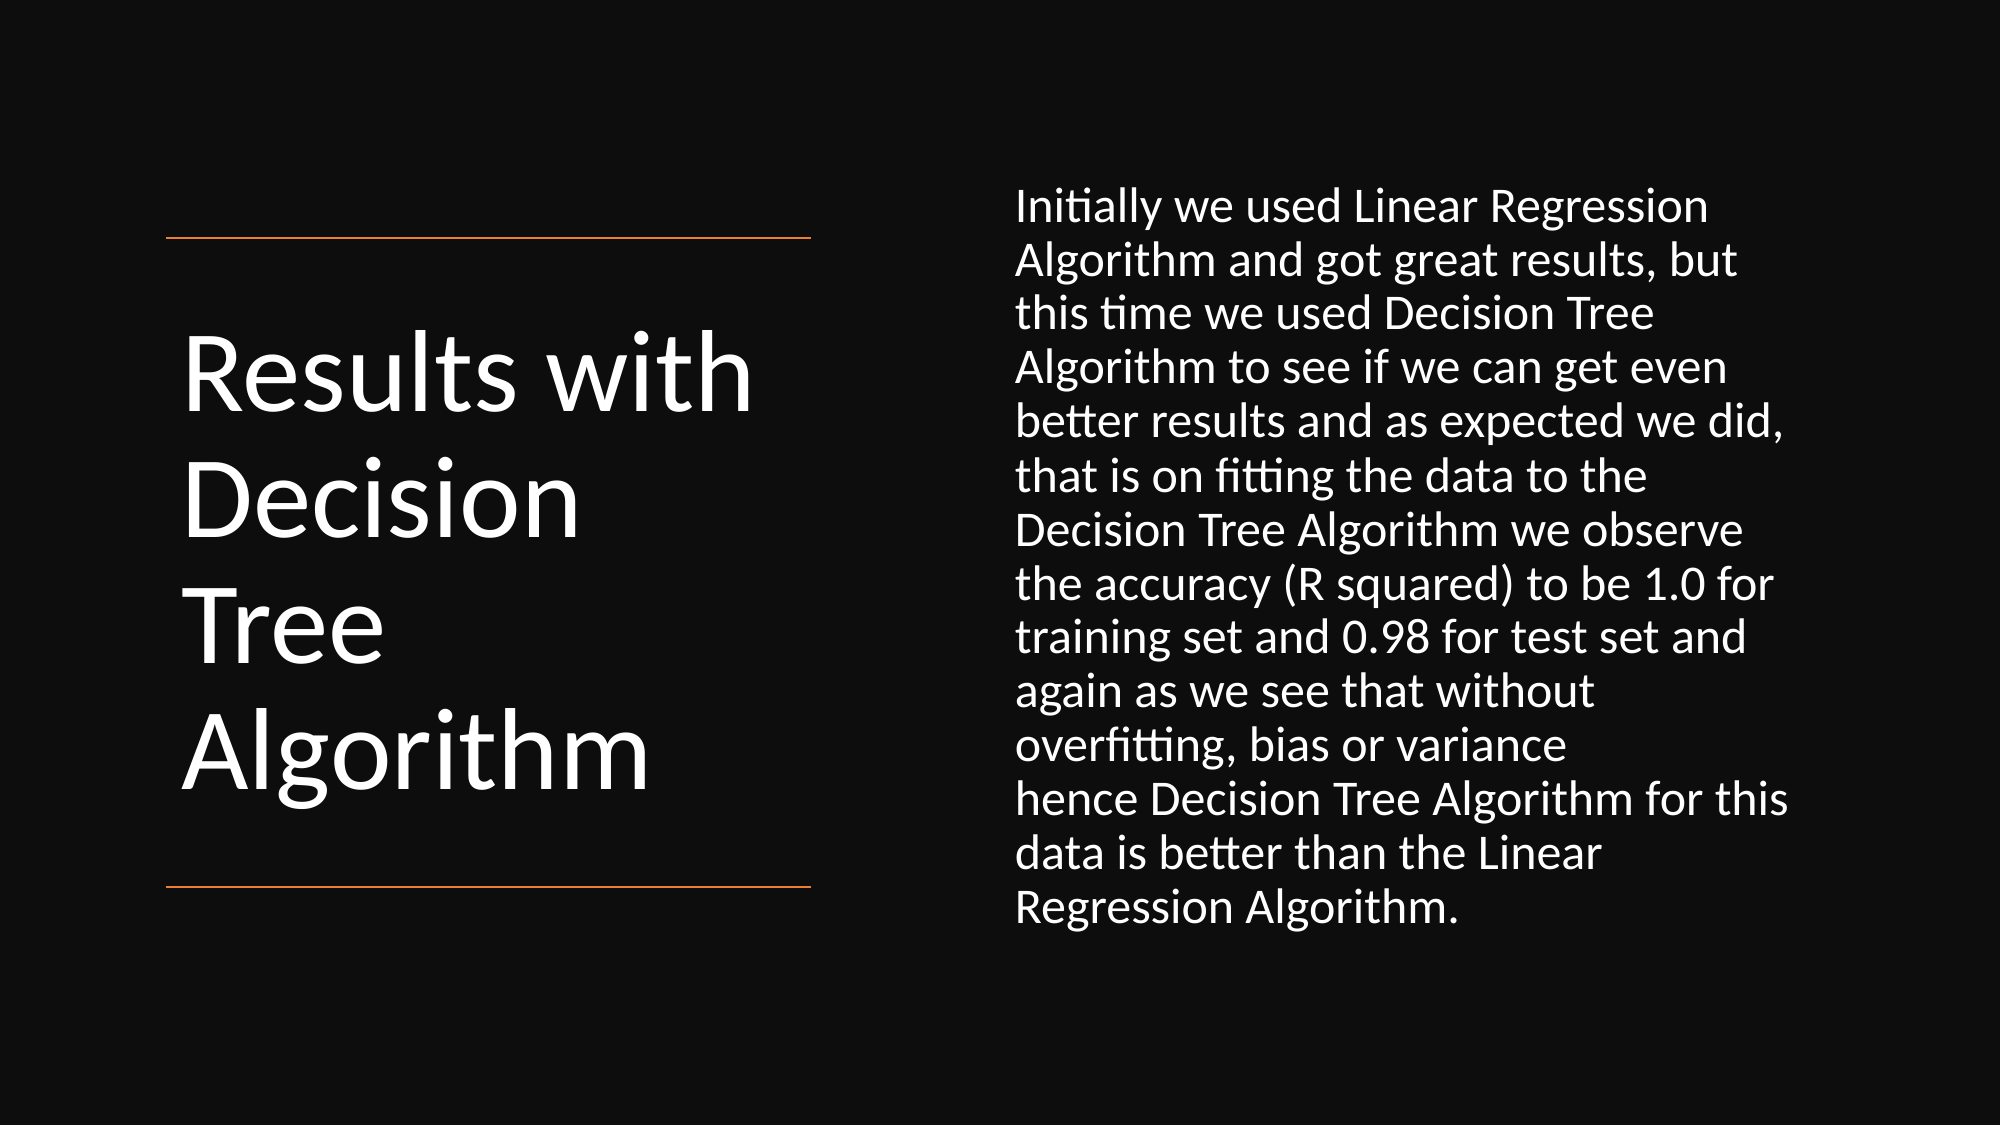

Initially we used Linear Regression Algorithm and got great results, but this time we used Decision Tree Algorithm to see if we can get even better results and as expected we did, that is on fitting the data to the Decision Tree Algorithm we observe the accuracy (R squared) to be 1.0 for training set and 0.98 for test set and again as we see that without overfitting, bias or variance hence Decision Tree Algorithm for this data is better than the Linear Regression Algorithm.
# Results with Decision Tree Algorithm